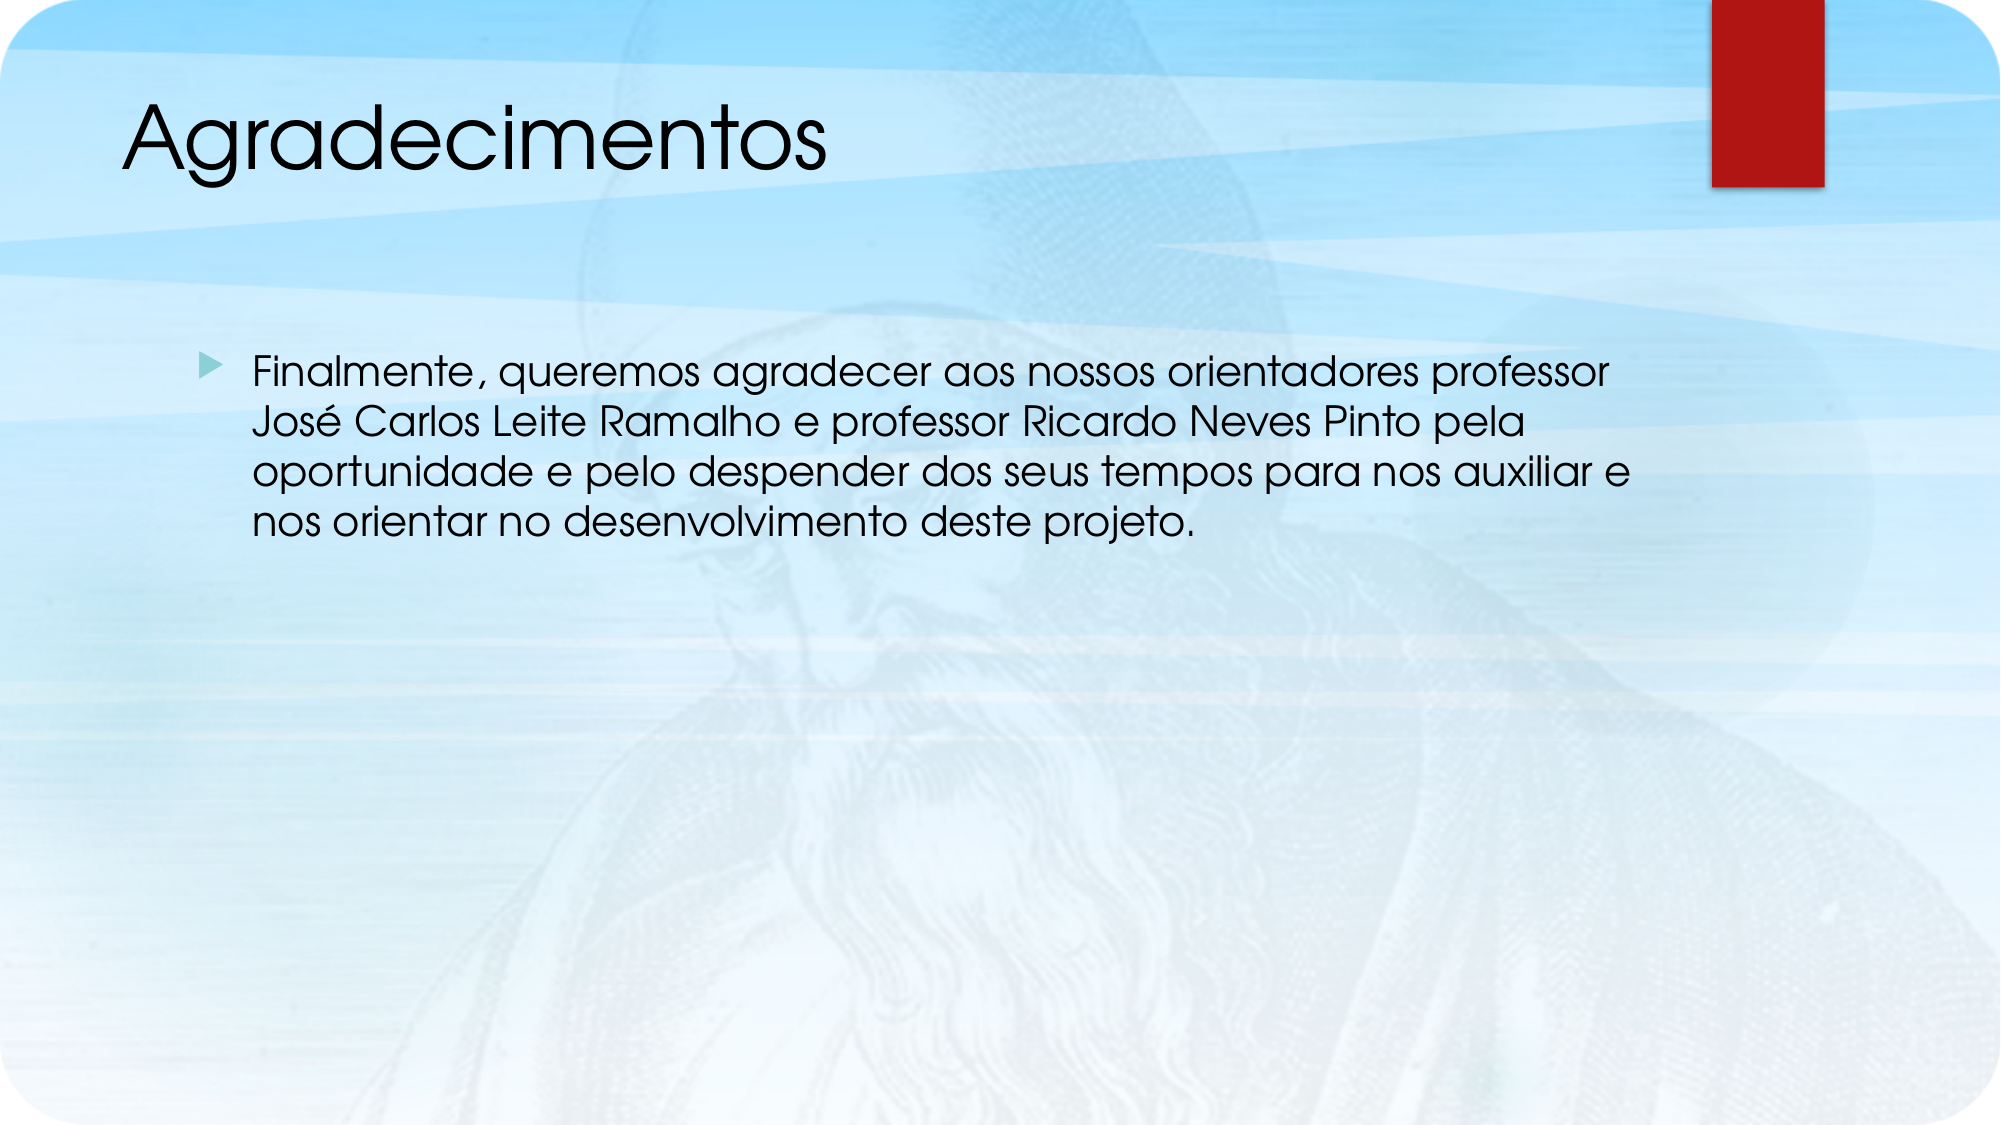

# Agradecimentos
Finalmente, queremos agradecer aos nossos orientadores professor José Carlos Leite Ramalho e professor Ricardo Neves Pinto pela oportunidade e pelo despender dos seus tempos para nos auxiliar e nos orientar no desenvolvimento deste projeto.